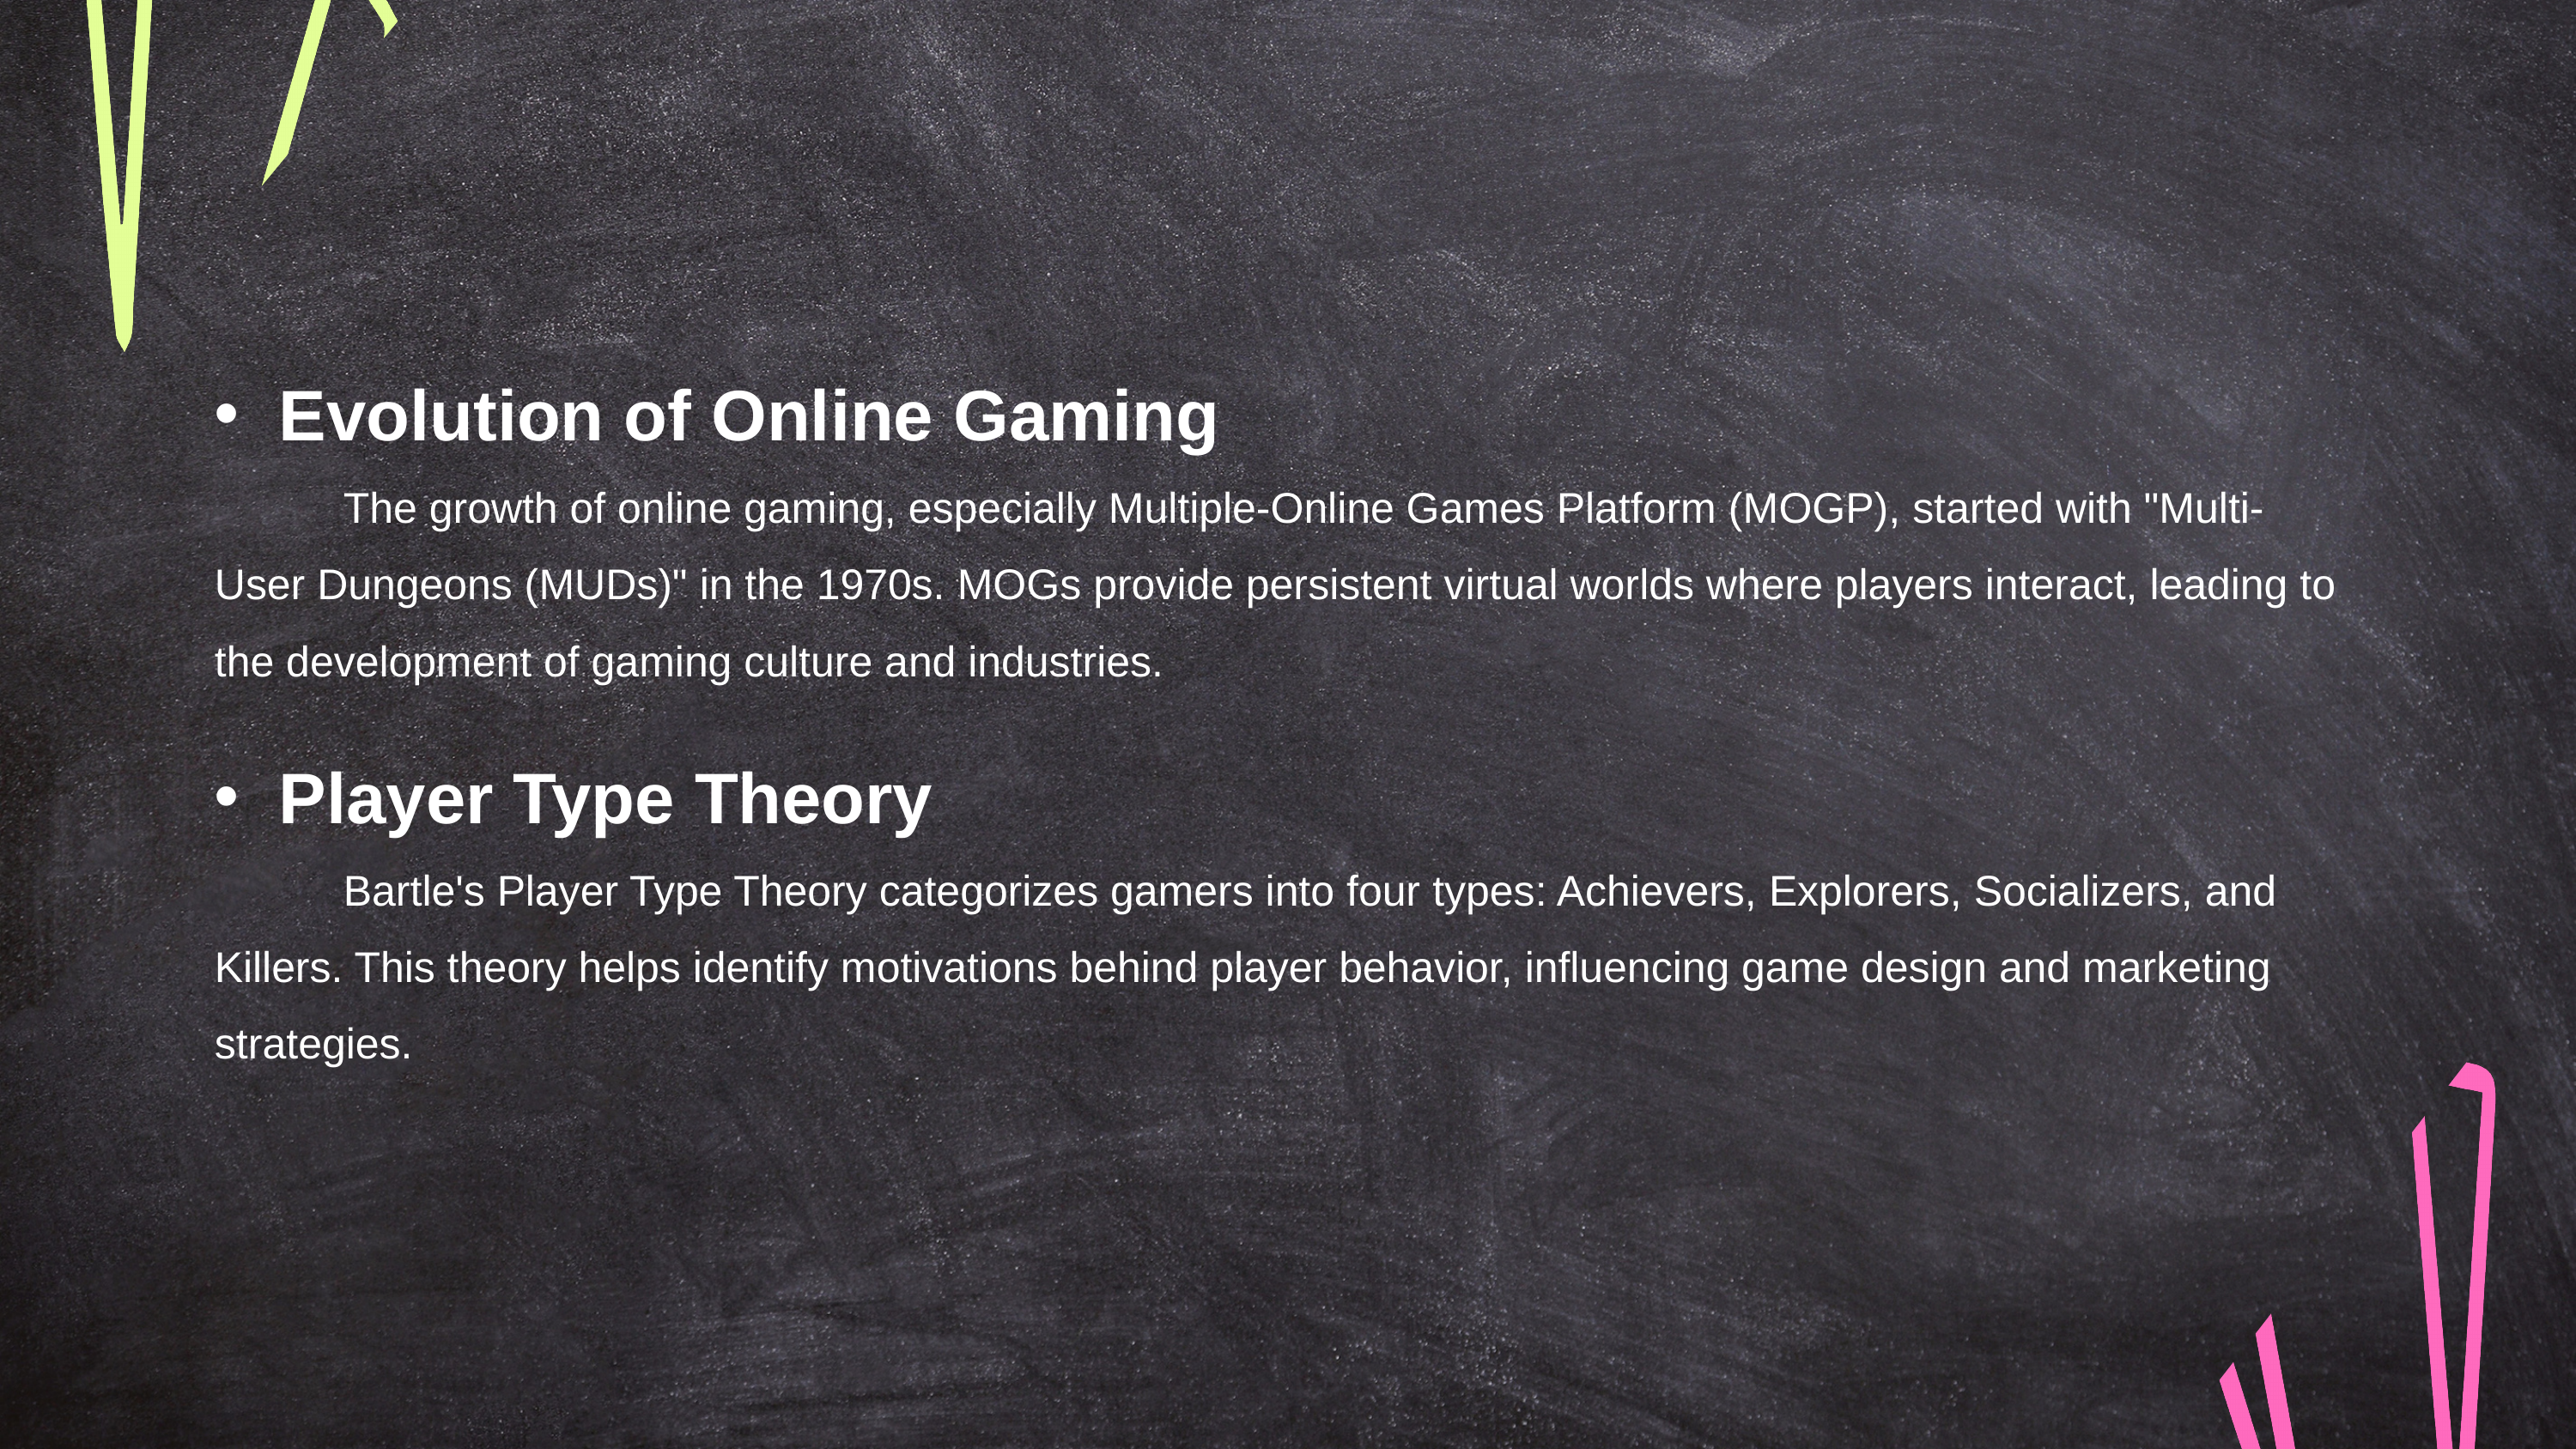

Evolution of Online Gaming
	The growth of online gaming, especially Multiple-Online Games Platform (MOGP), started with "Multi-User Dungeons (MUDs)" in the 1970s. MOGs provide persistent virtual worlds where players interact, leading to the development of gaming culture and industries.

Player Type Theory
	Bartle's Player Type Theory categorizes gamers into four types: Achievers, Explorers, Socializers, and Killers. This theory helps identify motivations behind player behavior, influencing game design and marketing strategies.